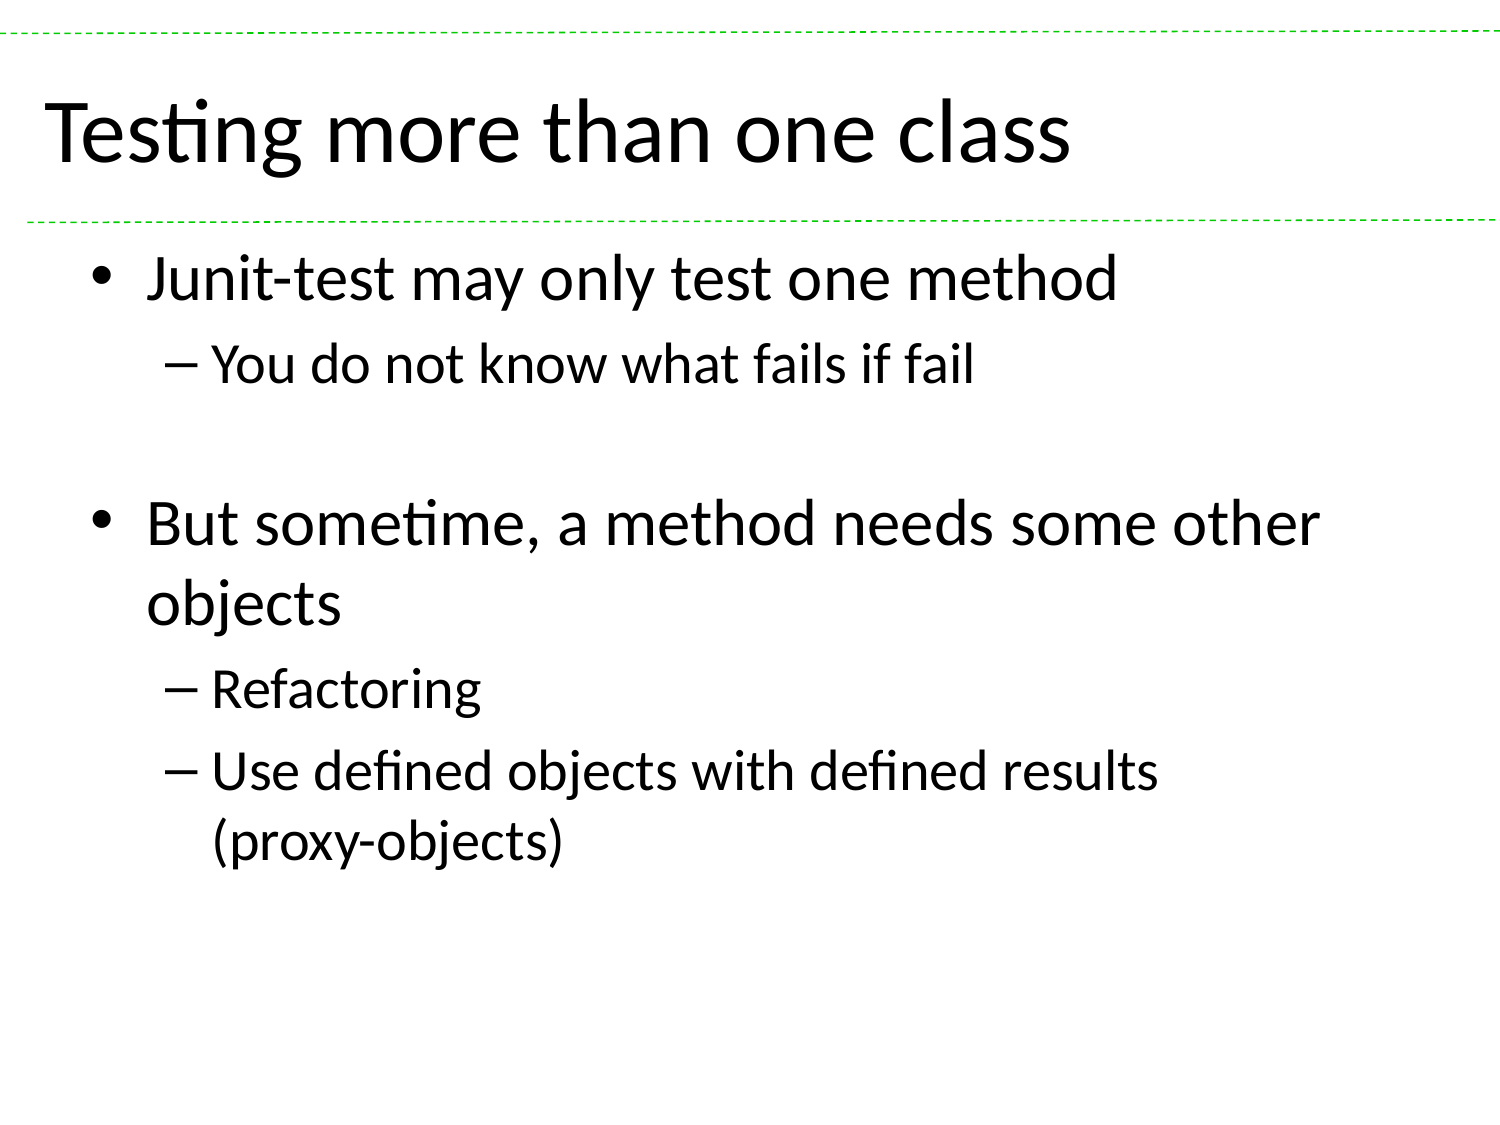

# Testing more than one class
Junit-test may only test one method
You do not know what fails if fail
But sometime, a method needs some other objects
Refactoring
Use defined objects with defined results
(proxy-objects)